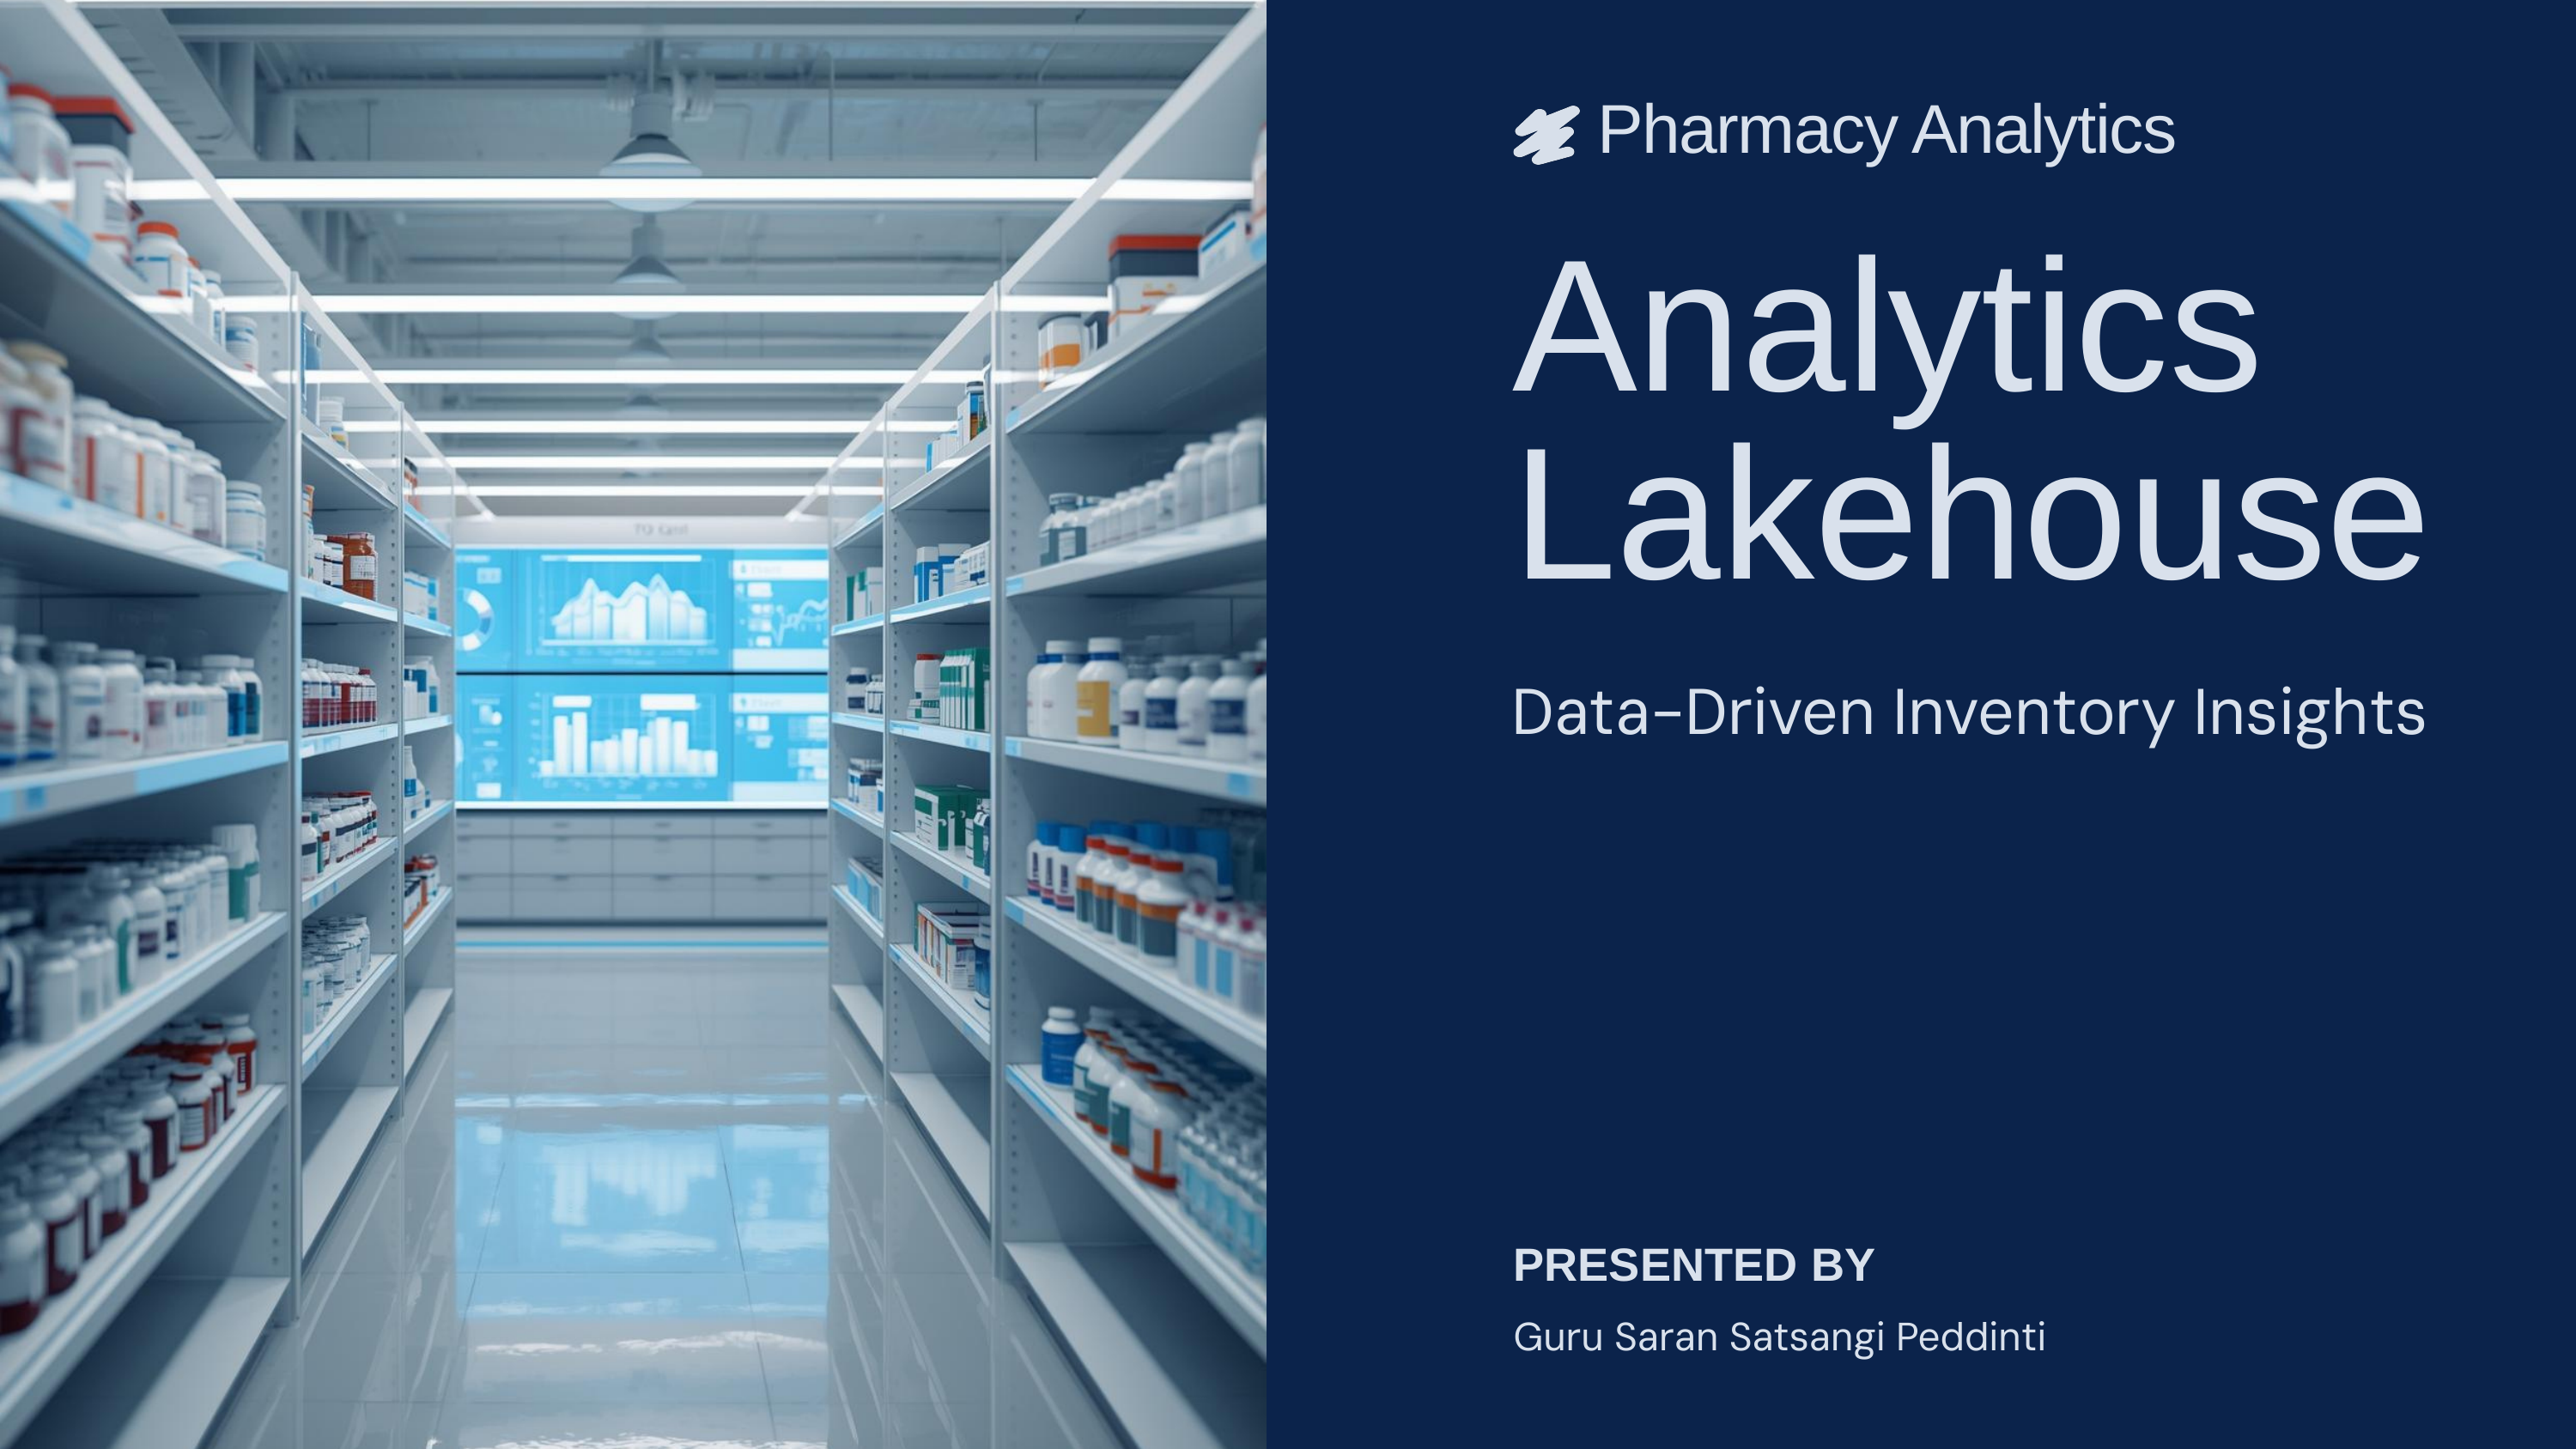

Pharmacy Analytics
Analytics Lakehouse
Data-Driven Inventory Insights
PRESENTED BY
Guru Saran Satsangi Peddinti